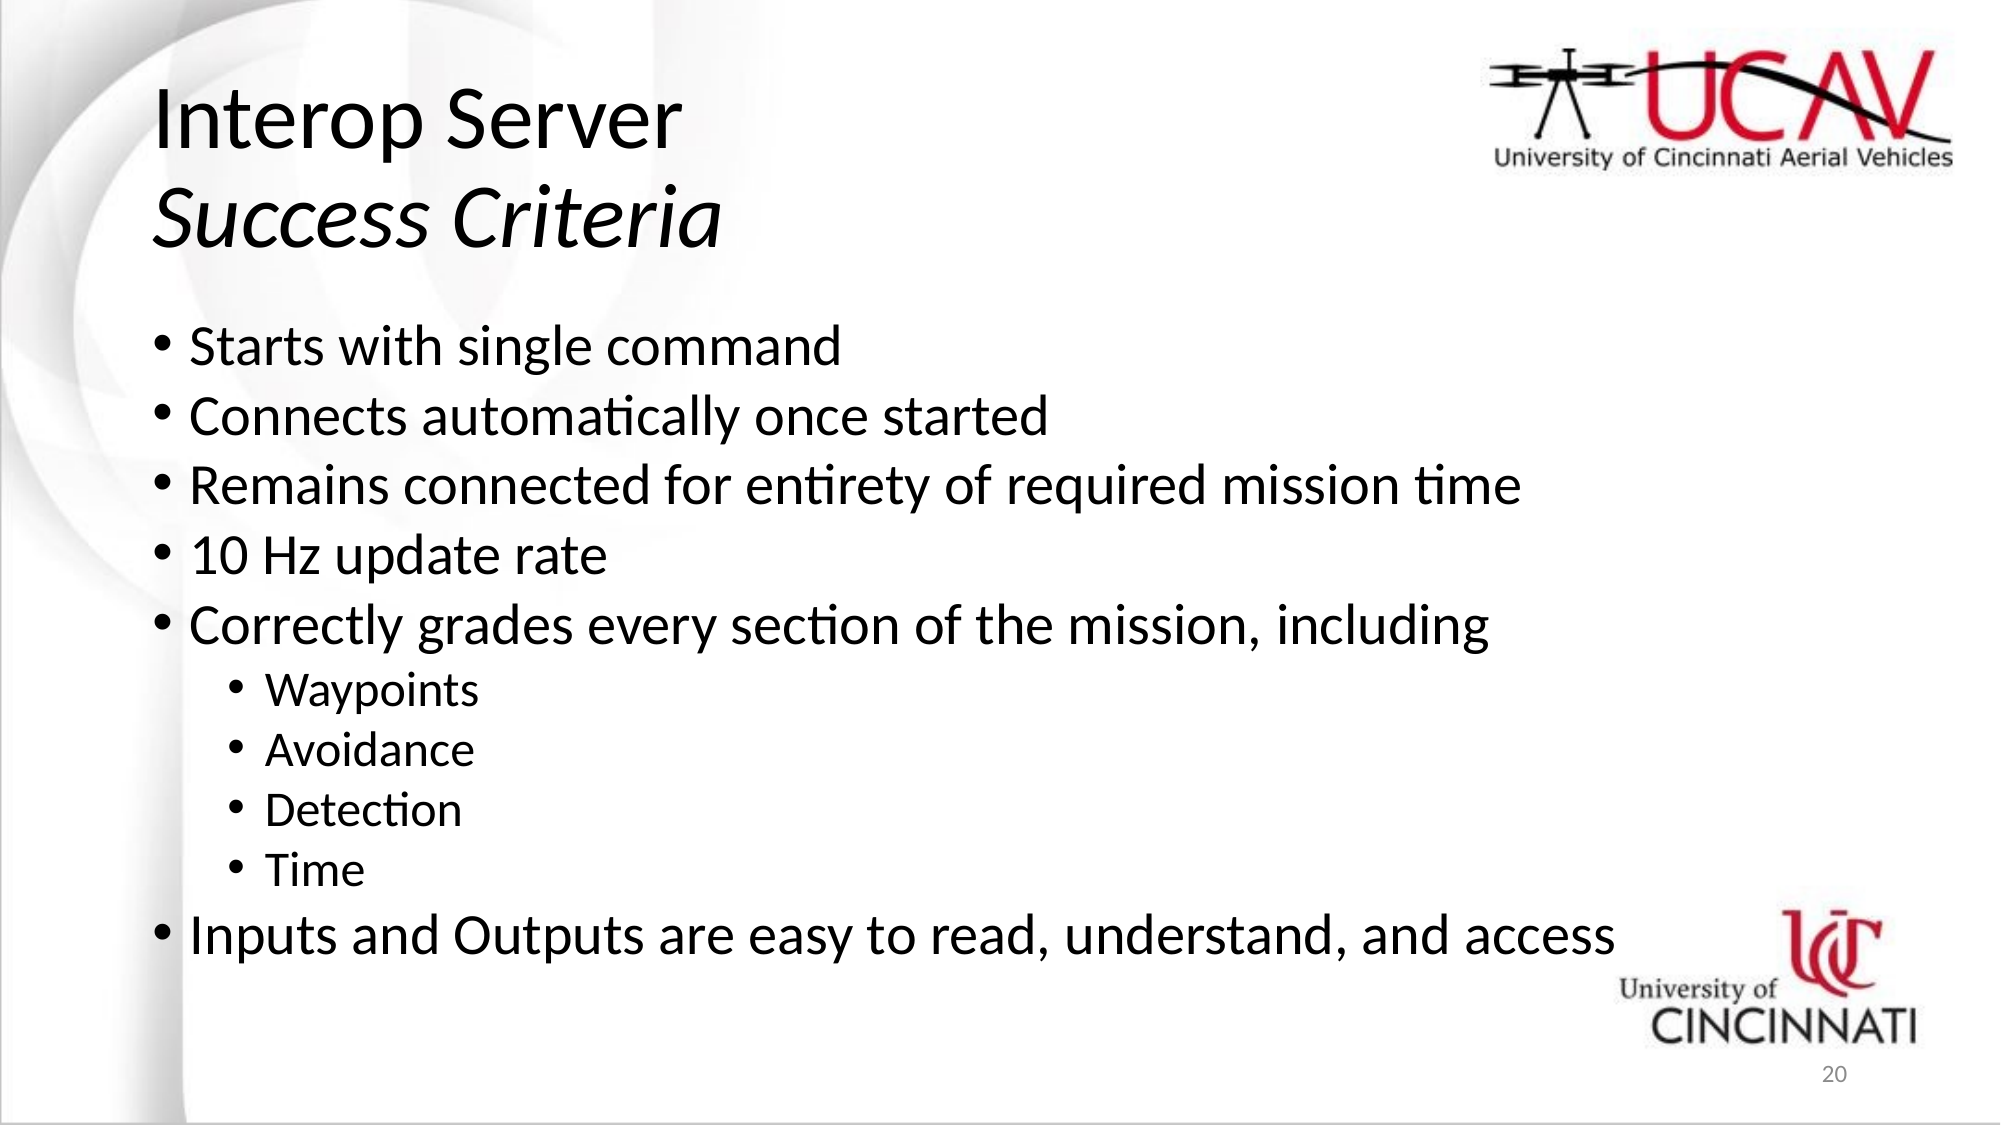

# Interop Server Success Criteria
Starts with single command
Connects automatically once started
Remains connected for entirety of required mission time
10 Hz update rate
Correctly grades every section of the mission, including
Waypoints
Avoidance
Detection
Time
Inputs and Outputs are easy to read, understand, and access

20